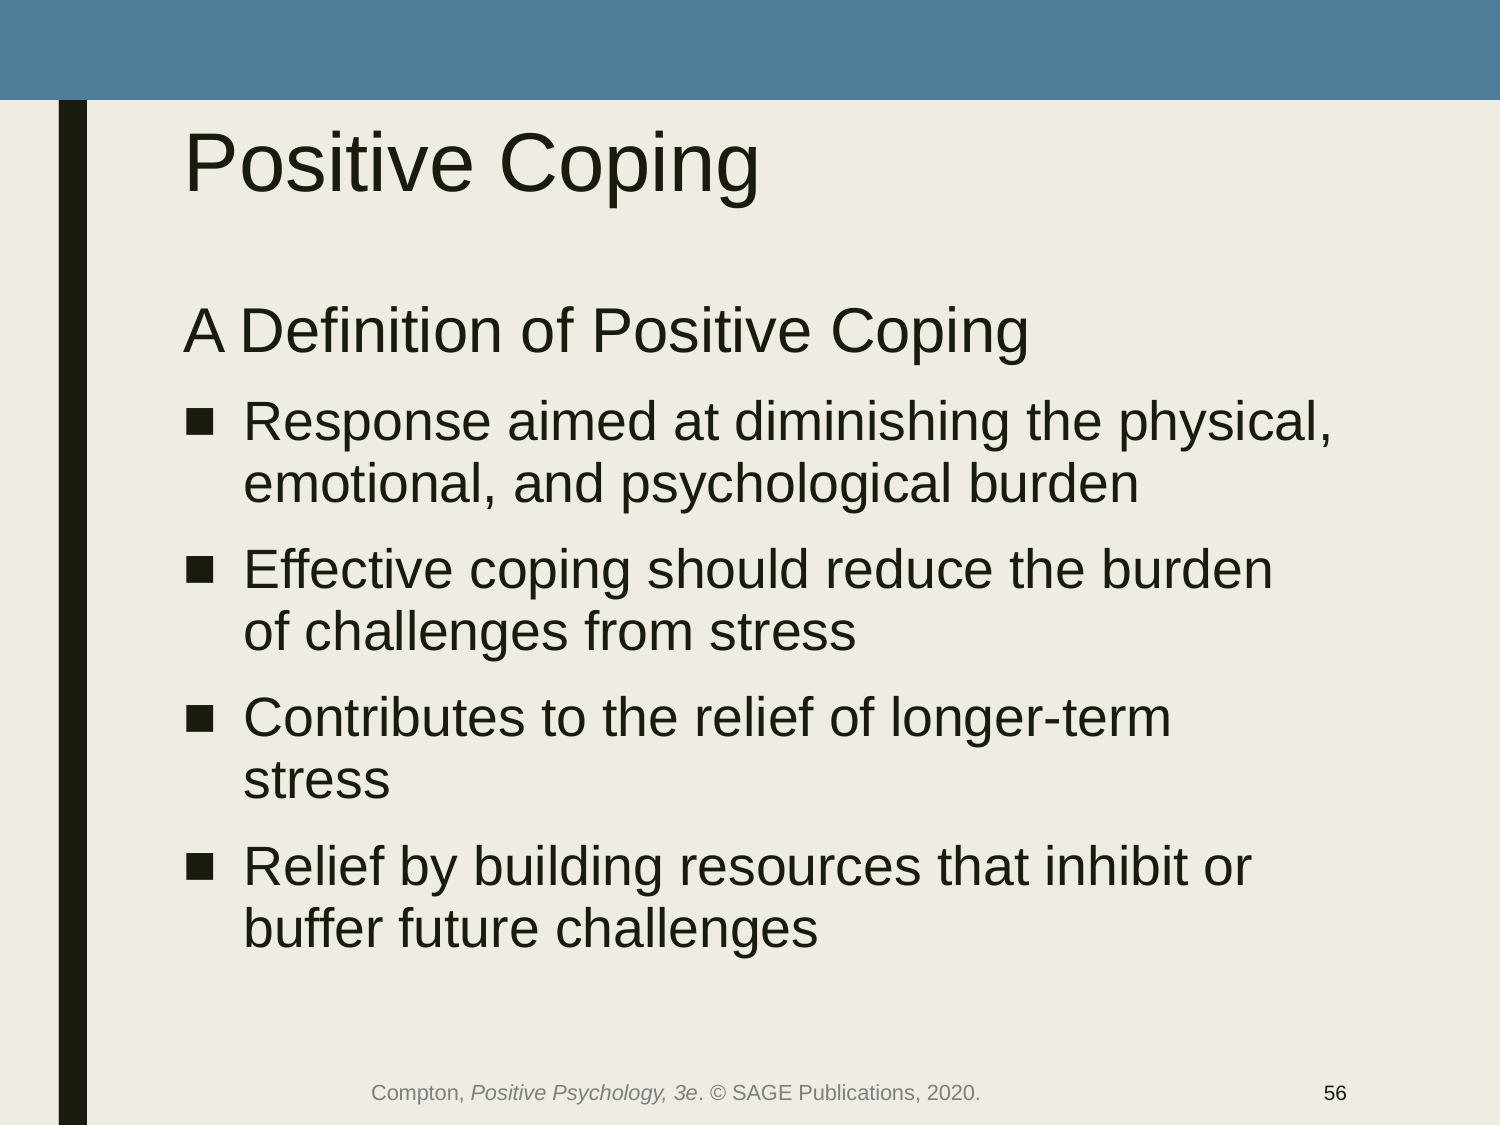

# Positive Coping
A Definition of Positive Coping
Response aimed at diminishing the physical, emotional, and psychological burden
Effective coping should reduce the burden of challenges from stress
Contributes to the relief of longer-term stress
Relief by building resources that inhibit or buffer future challenges

Compton, Positive Psychology, 3e. © SAGE Publications, 2020.
56